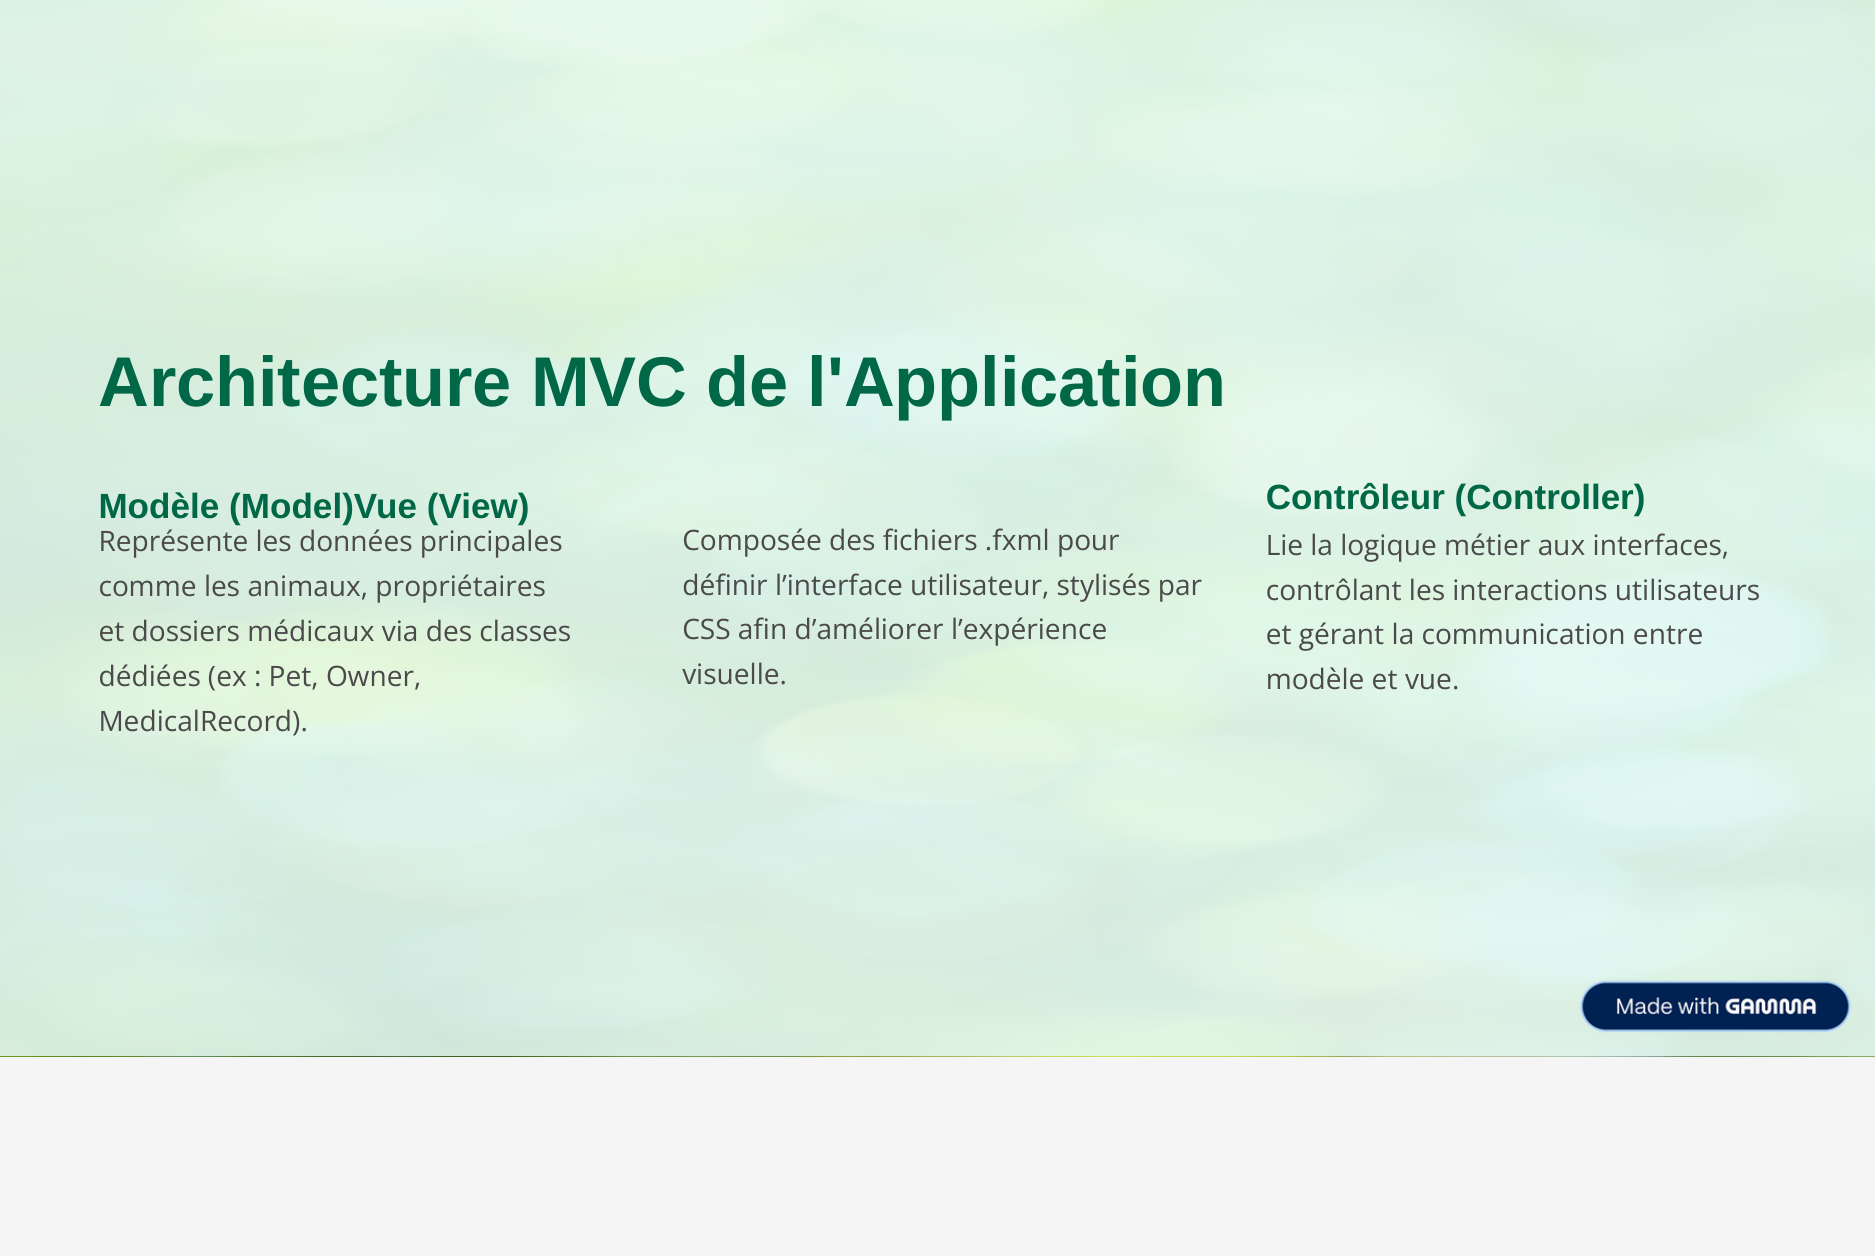

Architecture MVC de l'Application
Modèle (Model)Vue (View)
Contrôleur (Controller)
Lie la logique métier aux interfaces, contrôlant les interactions utilisateurs et gérant la communication entre modèle et vue.
Représente les données principales comme les animaux, propriétaires et dossiers médicaux via des classes dédiées (ex : Pet, Owner, MedicalRecord).
Composée des fichiers .fxml pour définir l’interface utilisateur, stylisés par CSS afin d’améliorer l’expérience visuelle.